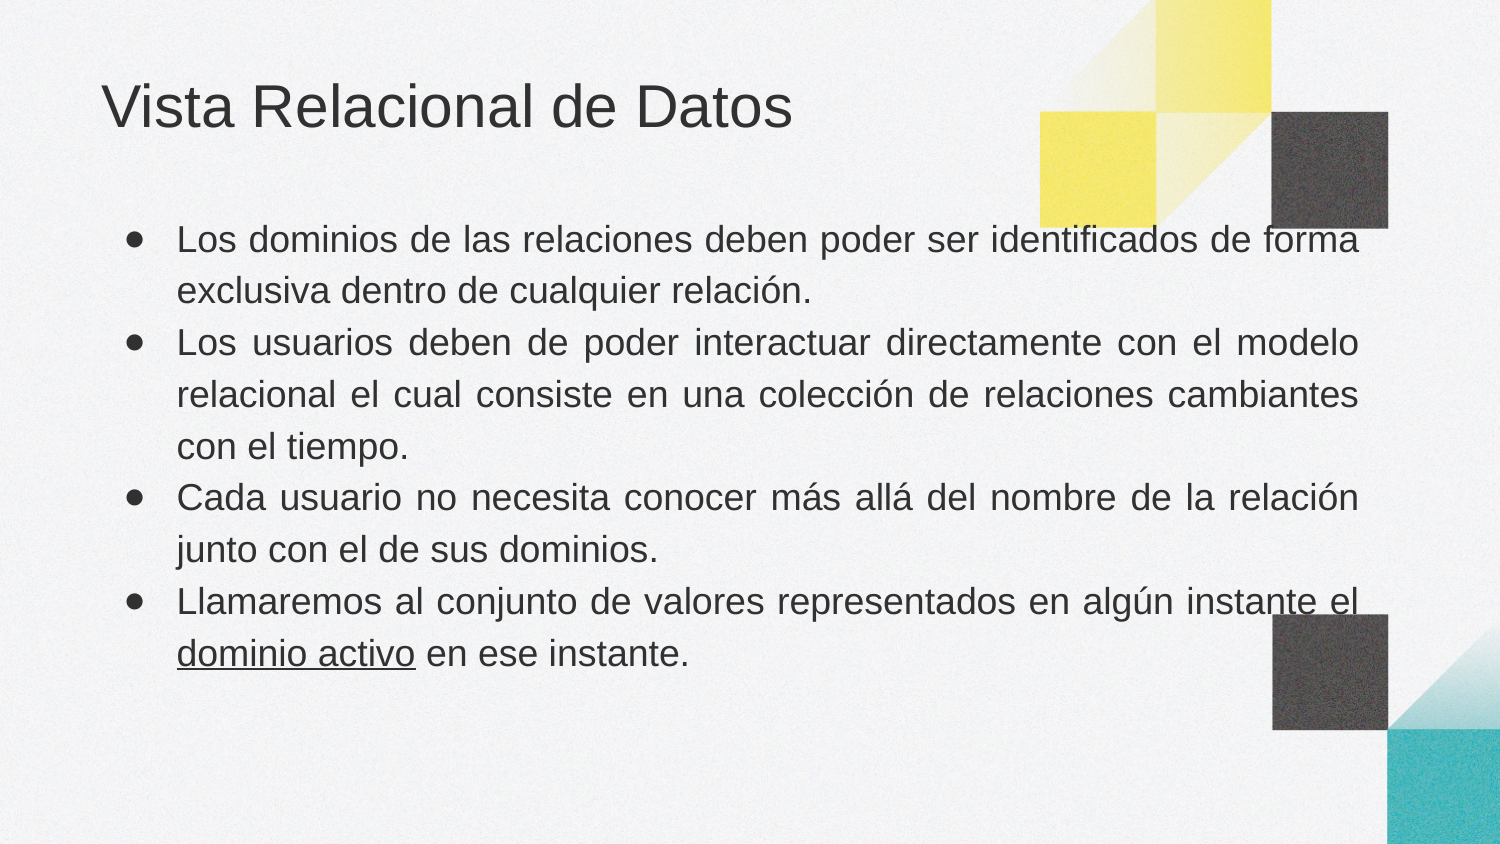

# Vista Relacional de Datos
Los dominios de las relaciones deben poder ser identificados de forma exclusiva dentro de cualquier relación.
Los usuarios deben de poder interactuar directamente con el modelo relacional el cual consiste en una colección de relaciones cambiantes con el tiempo.
Cada usuario no necesita conocer más allá del nombre de la relación junto con el de sus dominios.
Llamaremos al conjunto de valores representados en algún instante el dominio activo en ese instante.